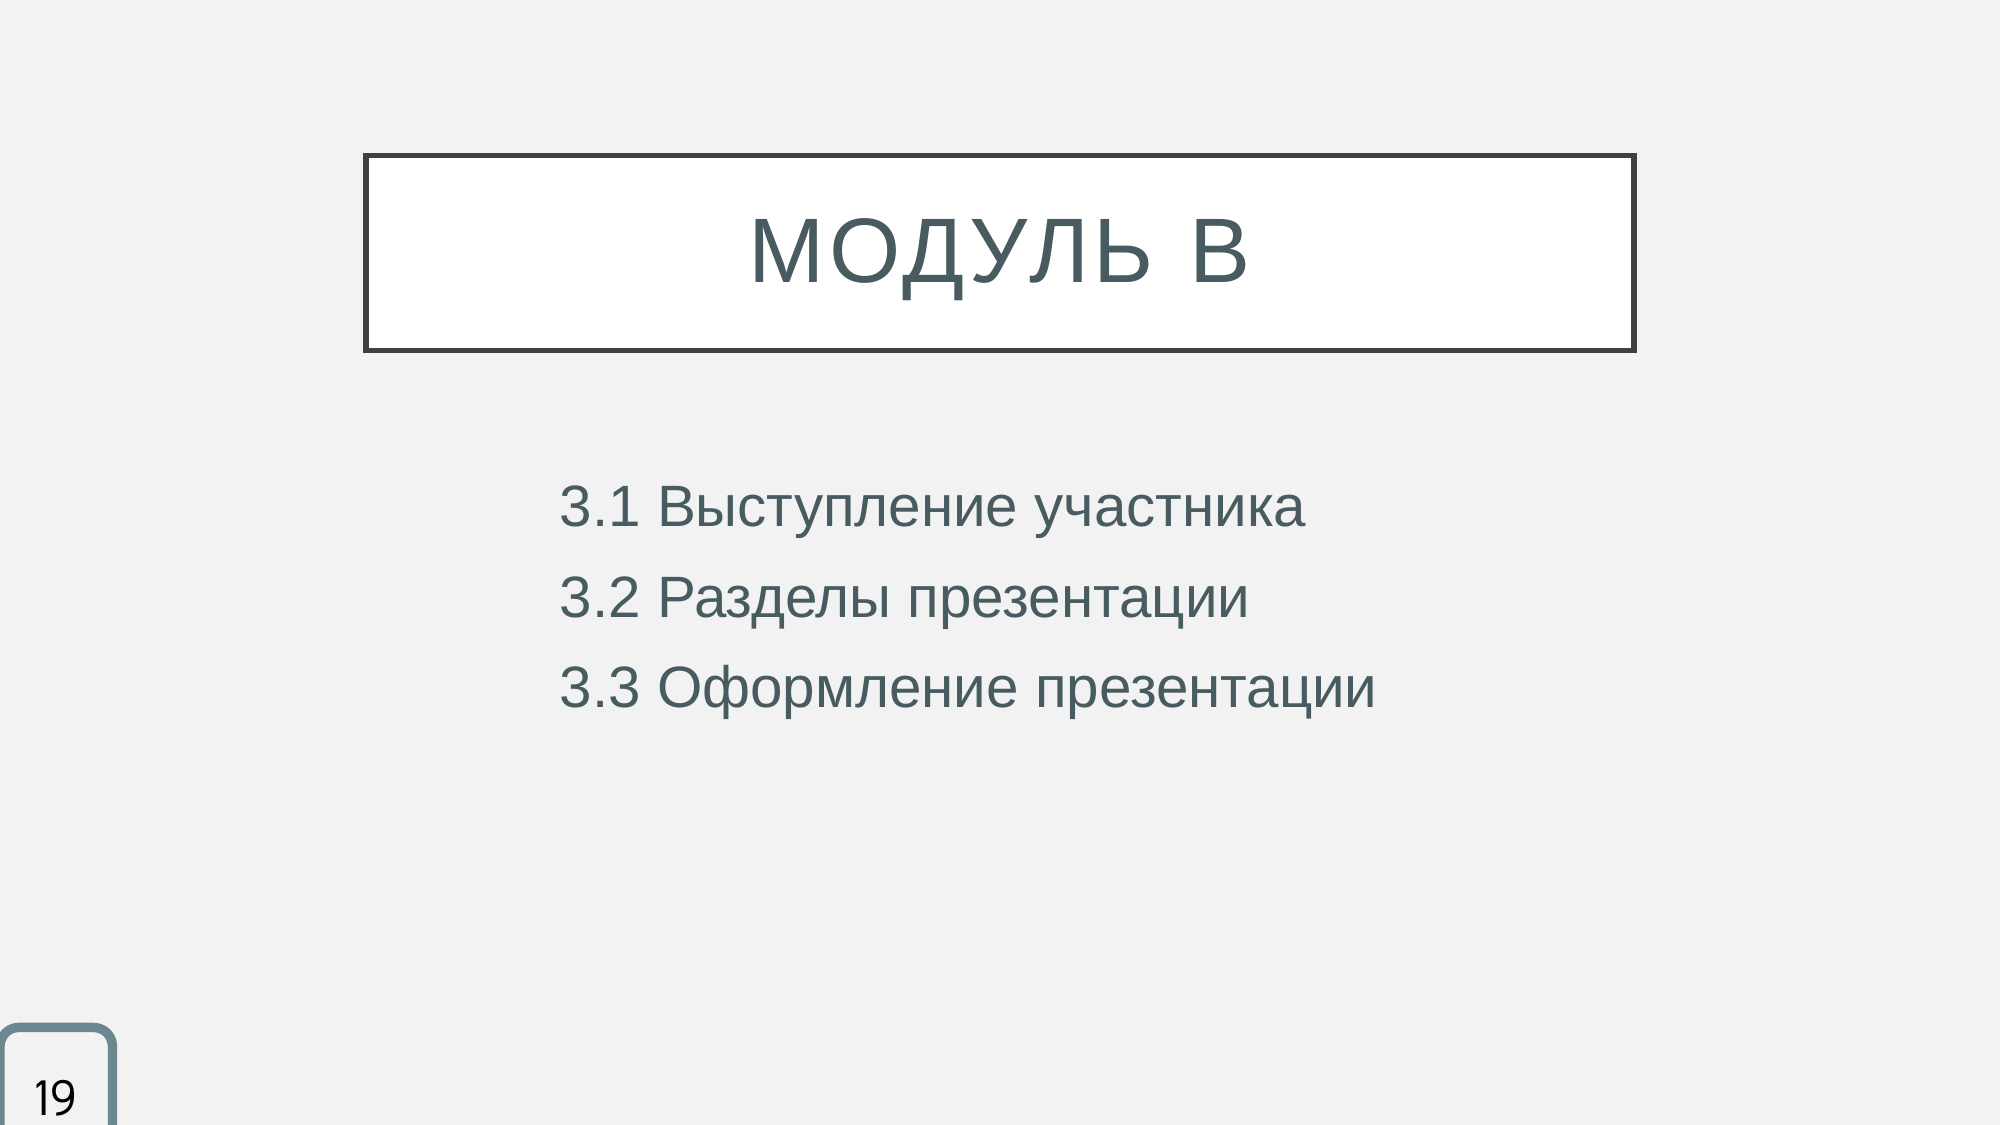

# Модуль В
3.1 Выступление участника
3.2 Разделы презентации
3.3 Оформление презентации
19